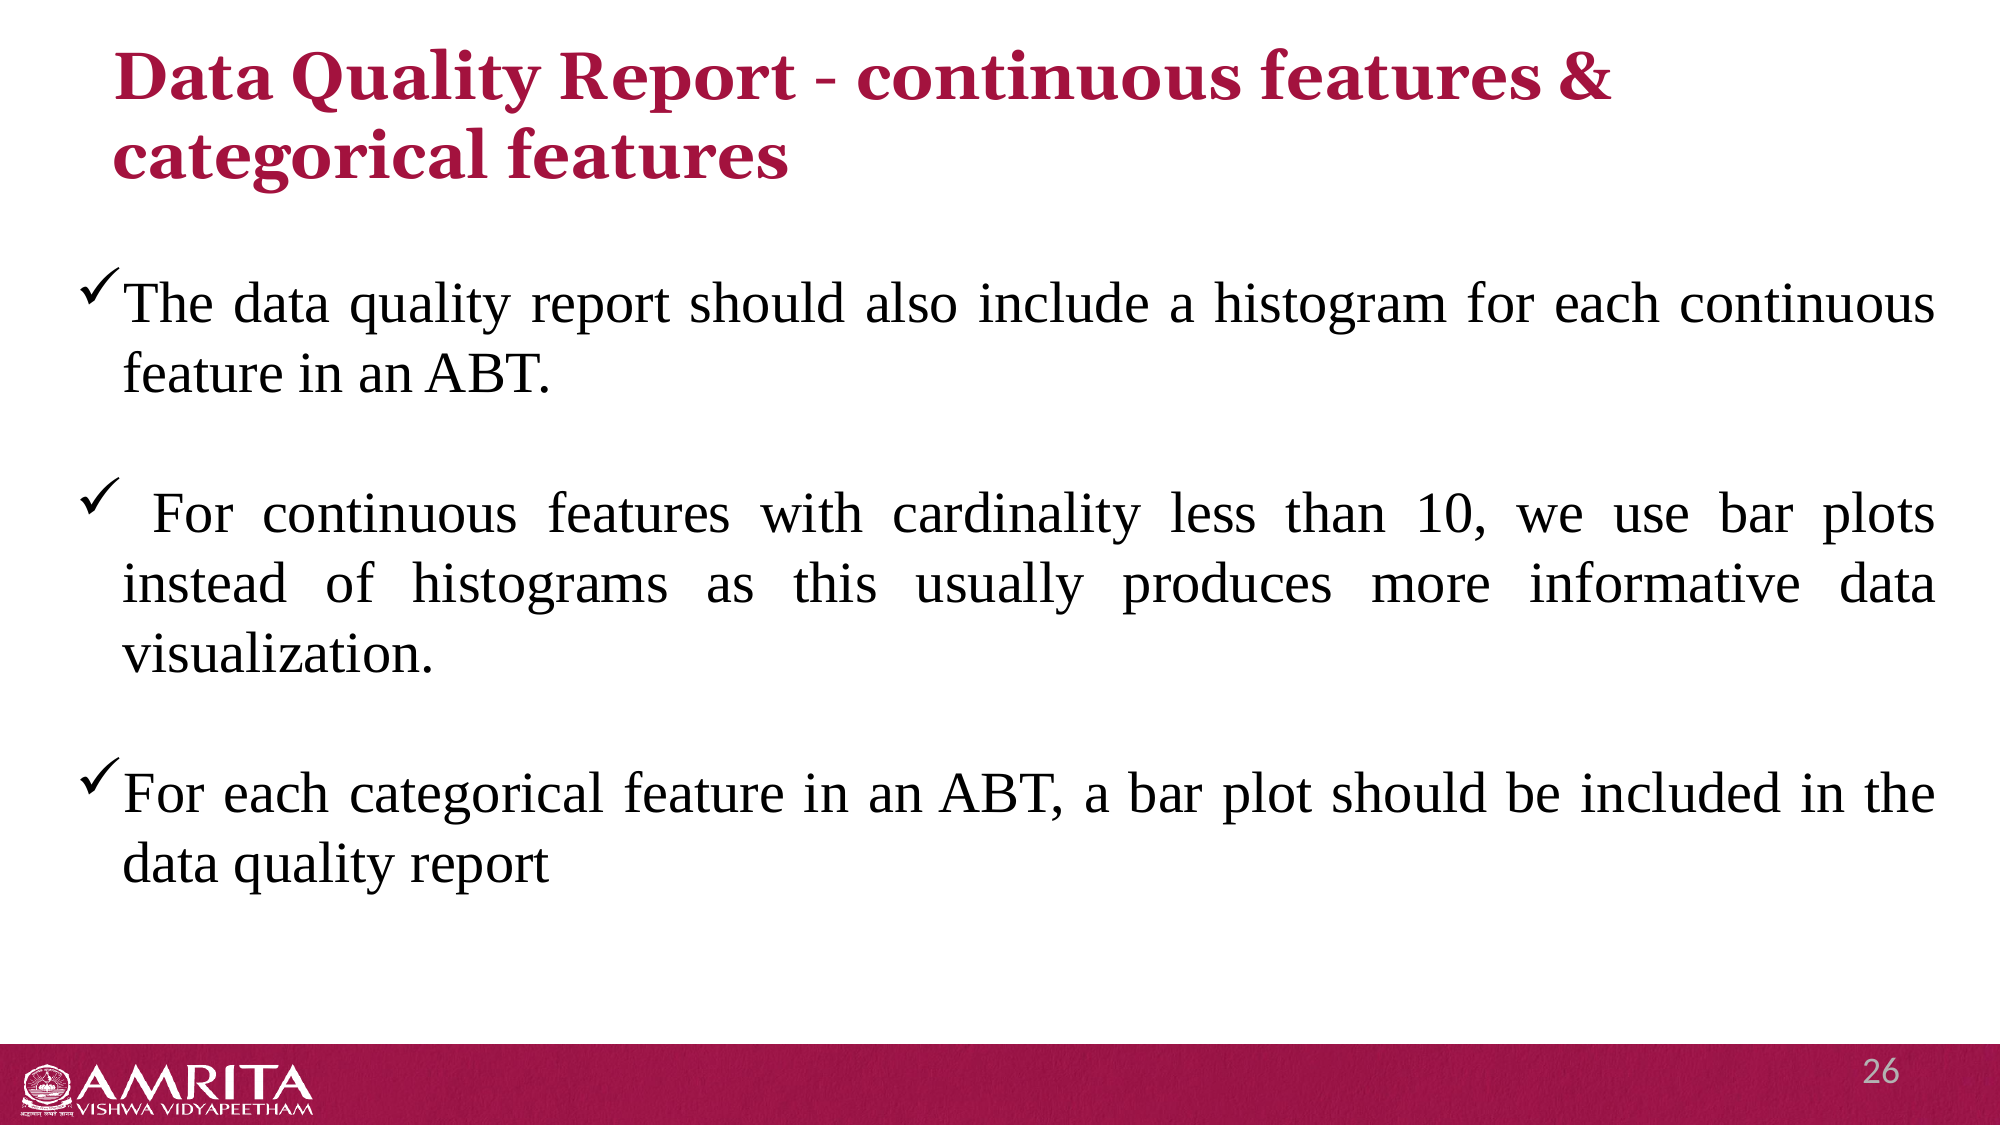

# Data Quality Report - continuous features & categorical features

The data quality report should also include a histogram for each continuous feature in an ABT.

 For continuous features with cardinality less than 10, we use bar plots instead of histograms as this usually produces more informative data visualization.

For each categorical feature in an ABT, a bar plot should be included in the data quality report
26